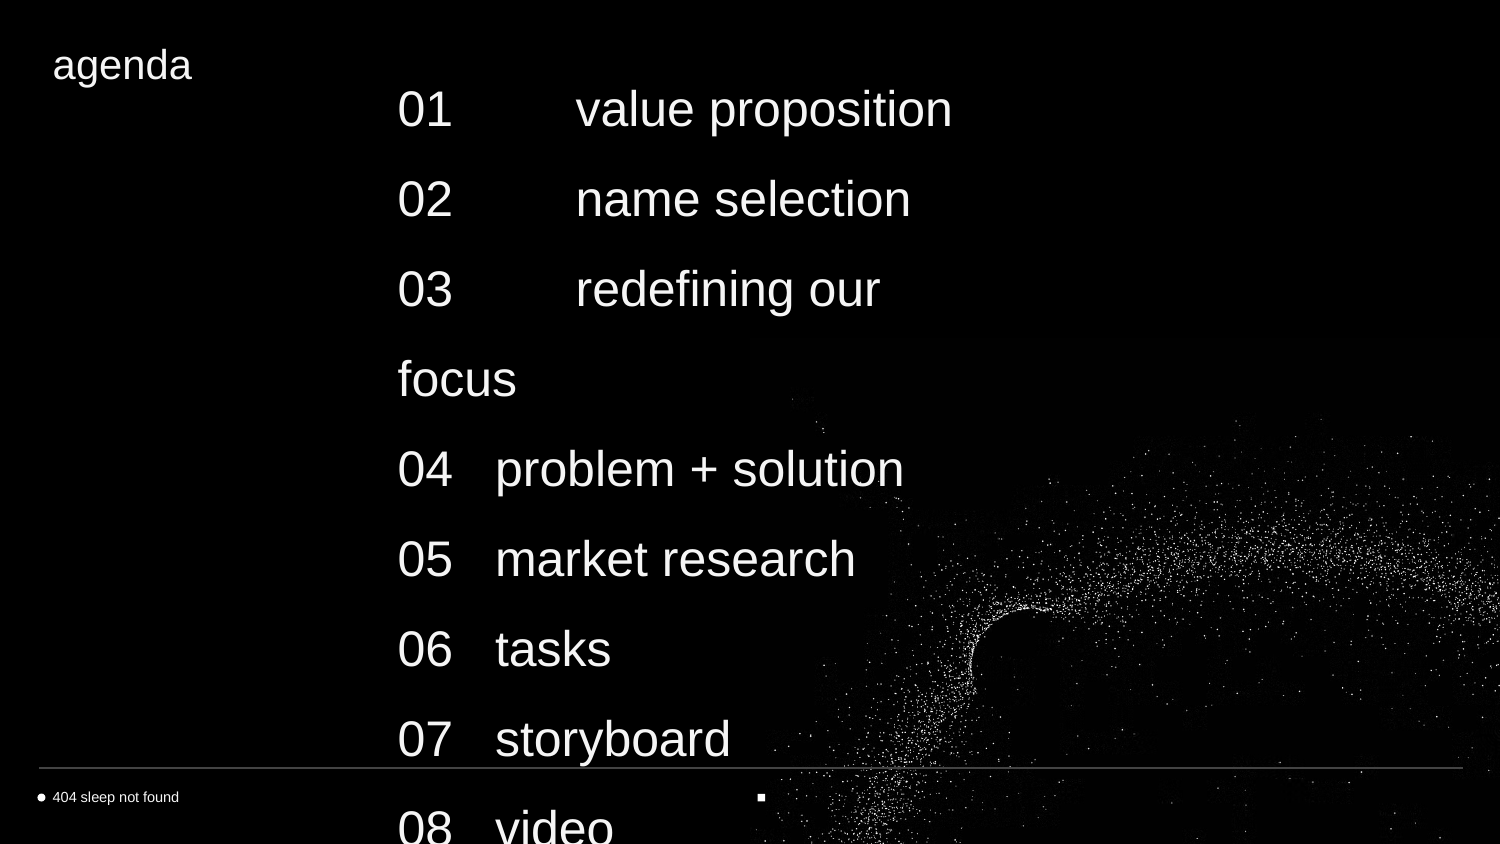

agenda
01	  value proposition
02	  name selection
03	  redefining our focus
04   problem + solution
05   market research
06   tasks
07   storyboard
08   video

404 sleep not found